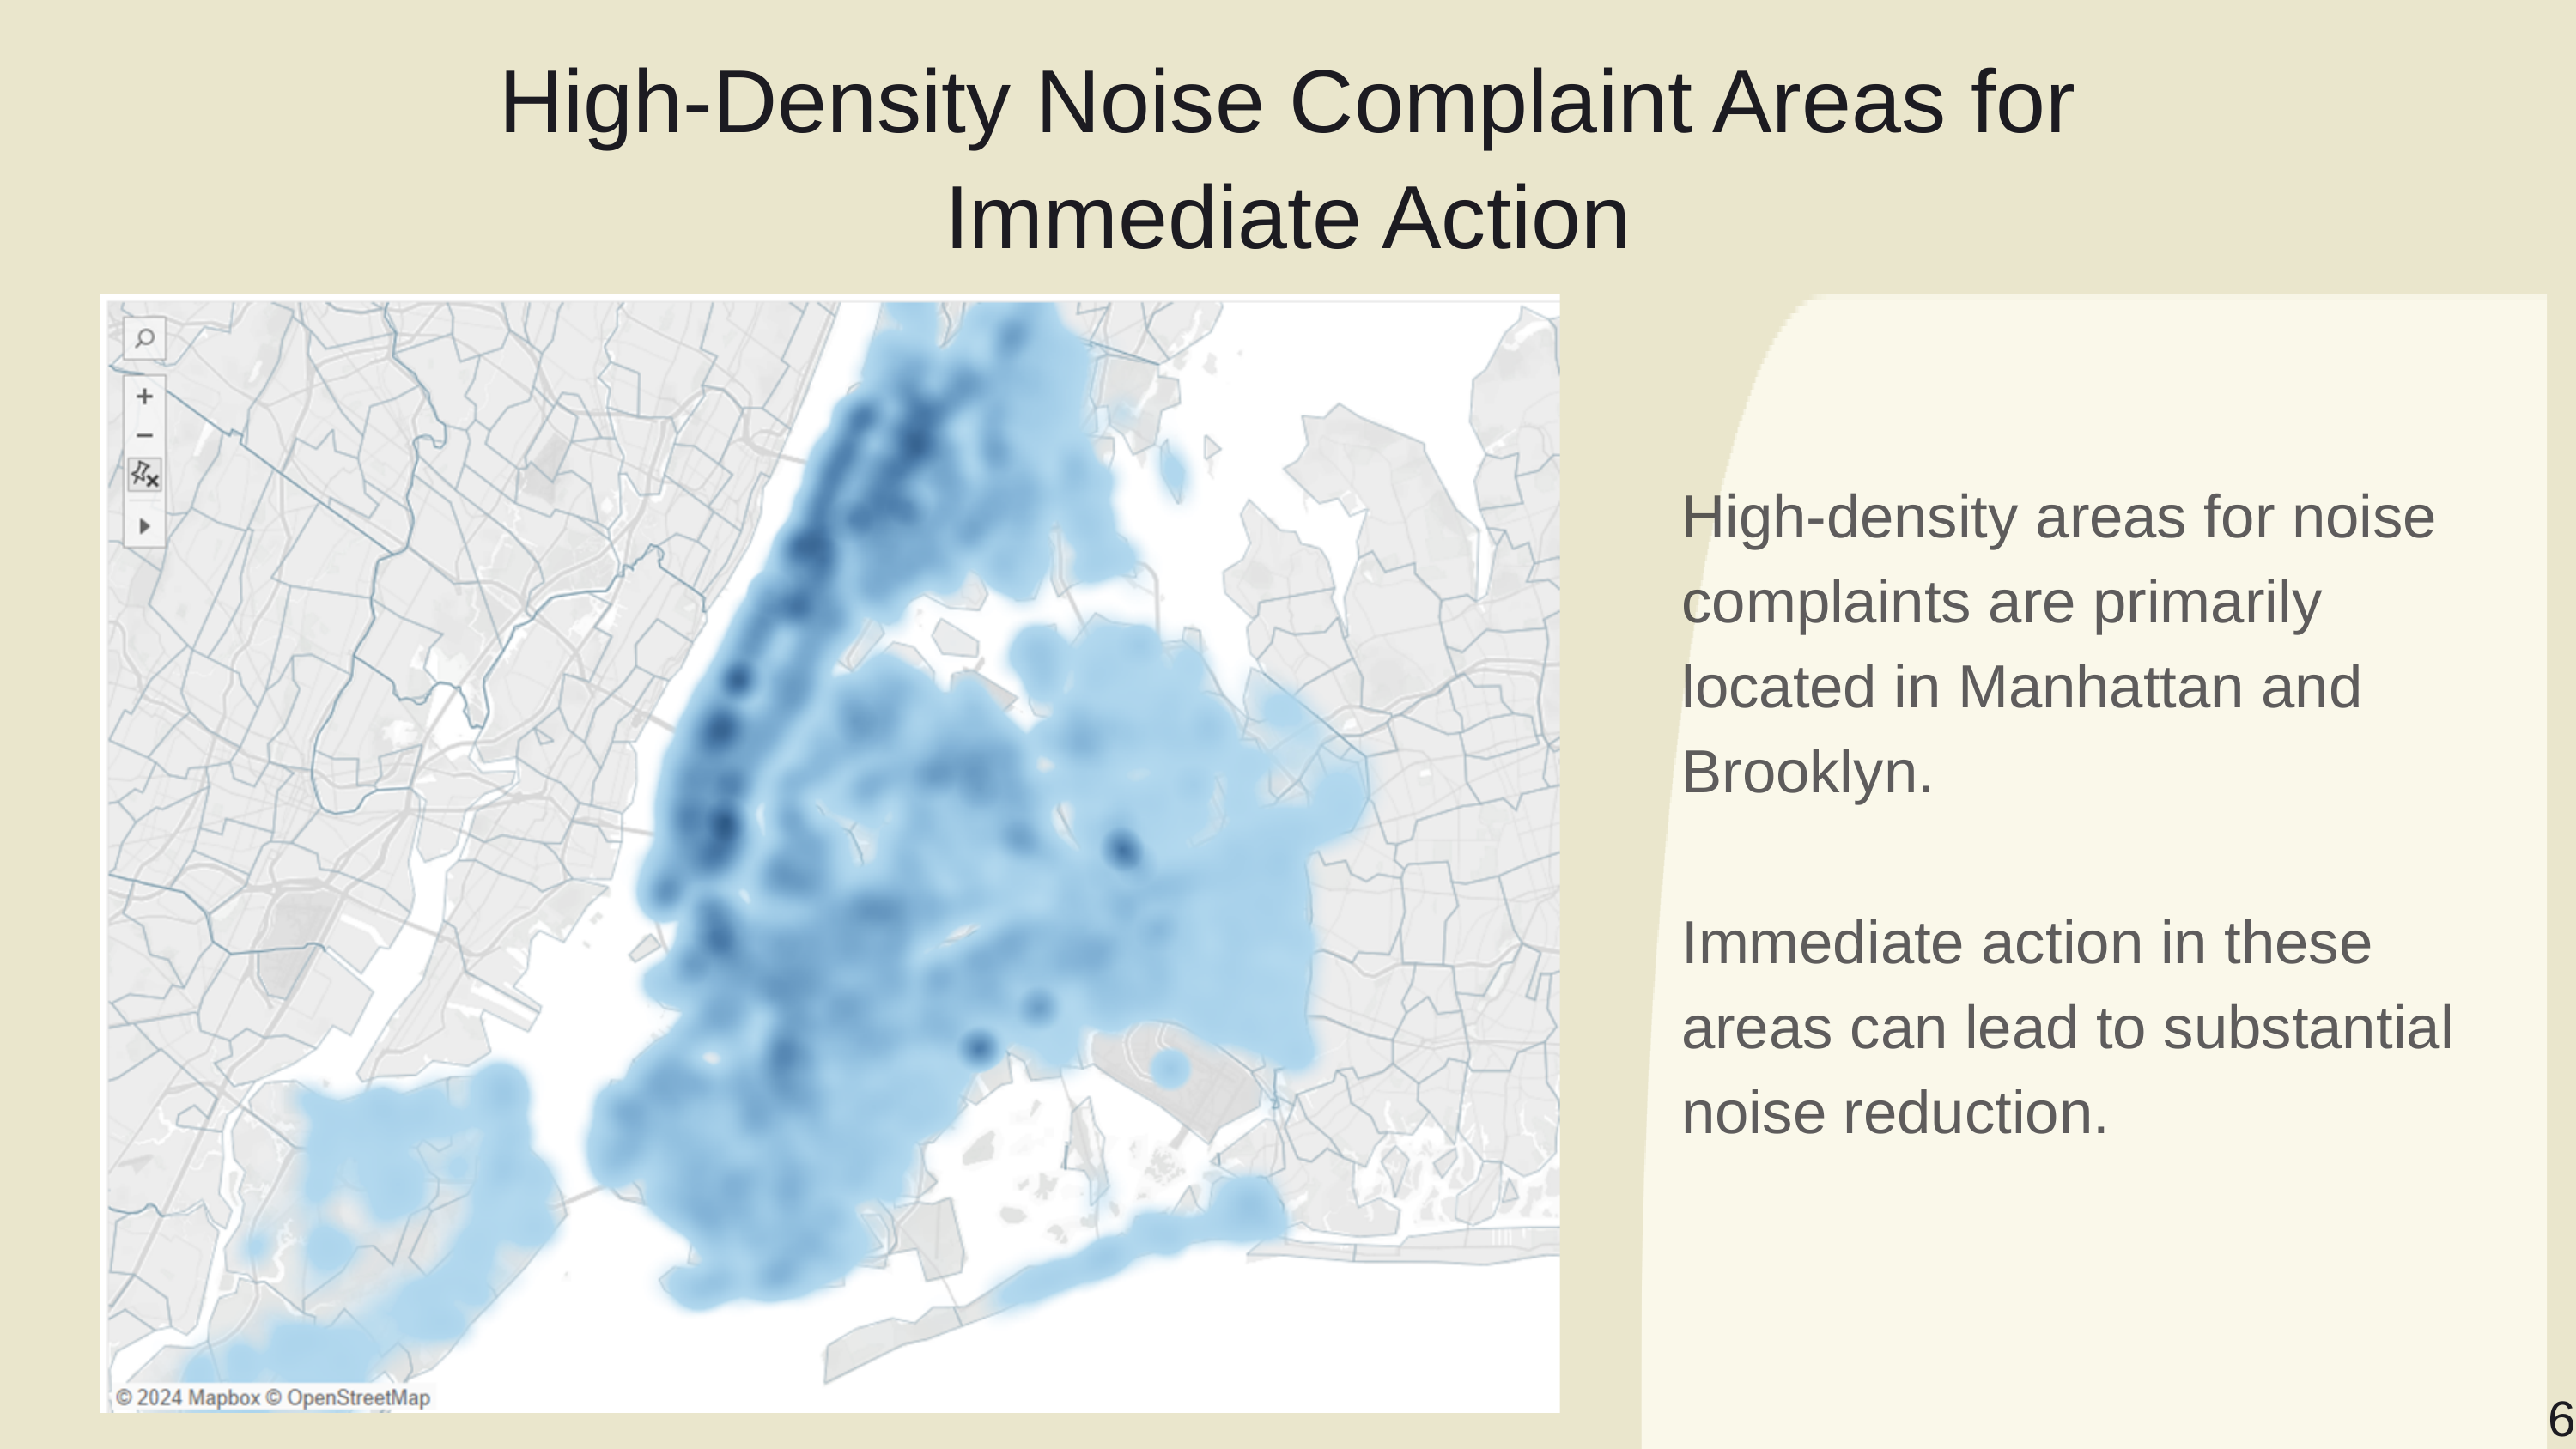

High-Density Noise Complaint Areas for Immediate Action

High-density areas for noise complaints are primarily located in Manhattan and Brooklyn.

Immediate action in these areas can lead to substantial noise reduction.

6